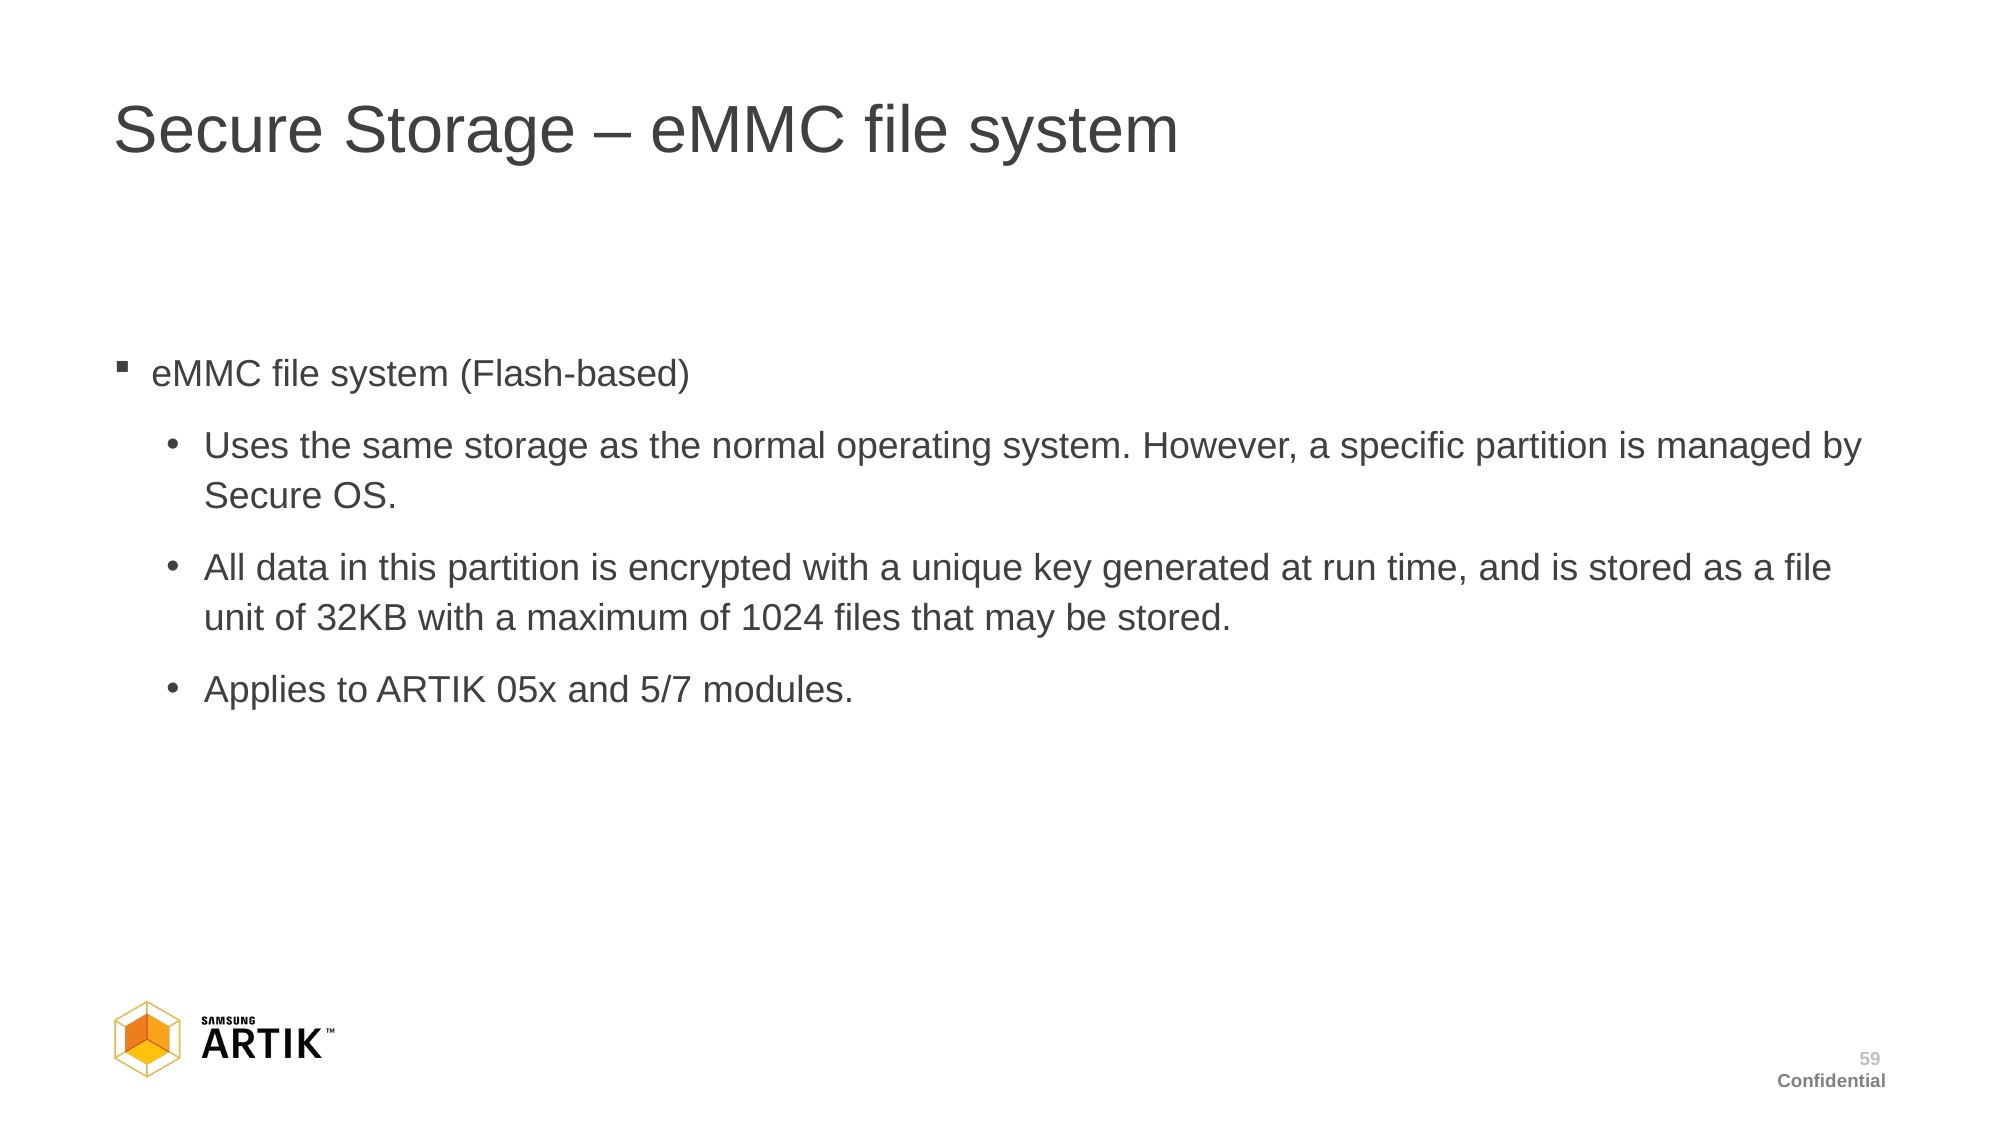

# Secure Storage – eMMC file system
eMMC file system (Flash-based)
Uses the same storage as the normal operating system. However, a specific partition is managed by Secure OS.
All data in this partition is encrypted with a unique key generated at run time, and is stored as a file unit of 32KB with a maximum of 1024 files that may be stored.
Applies to ARTIK 05x and 5/7 modules.